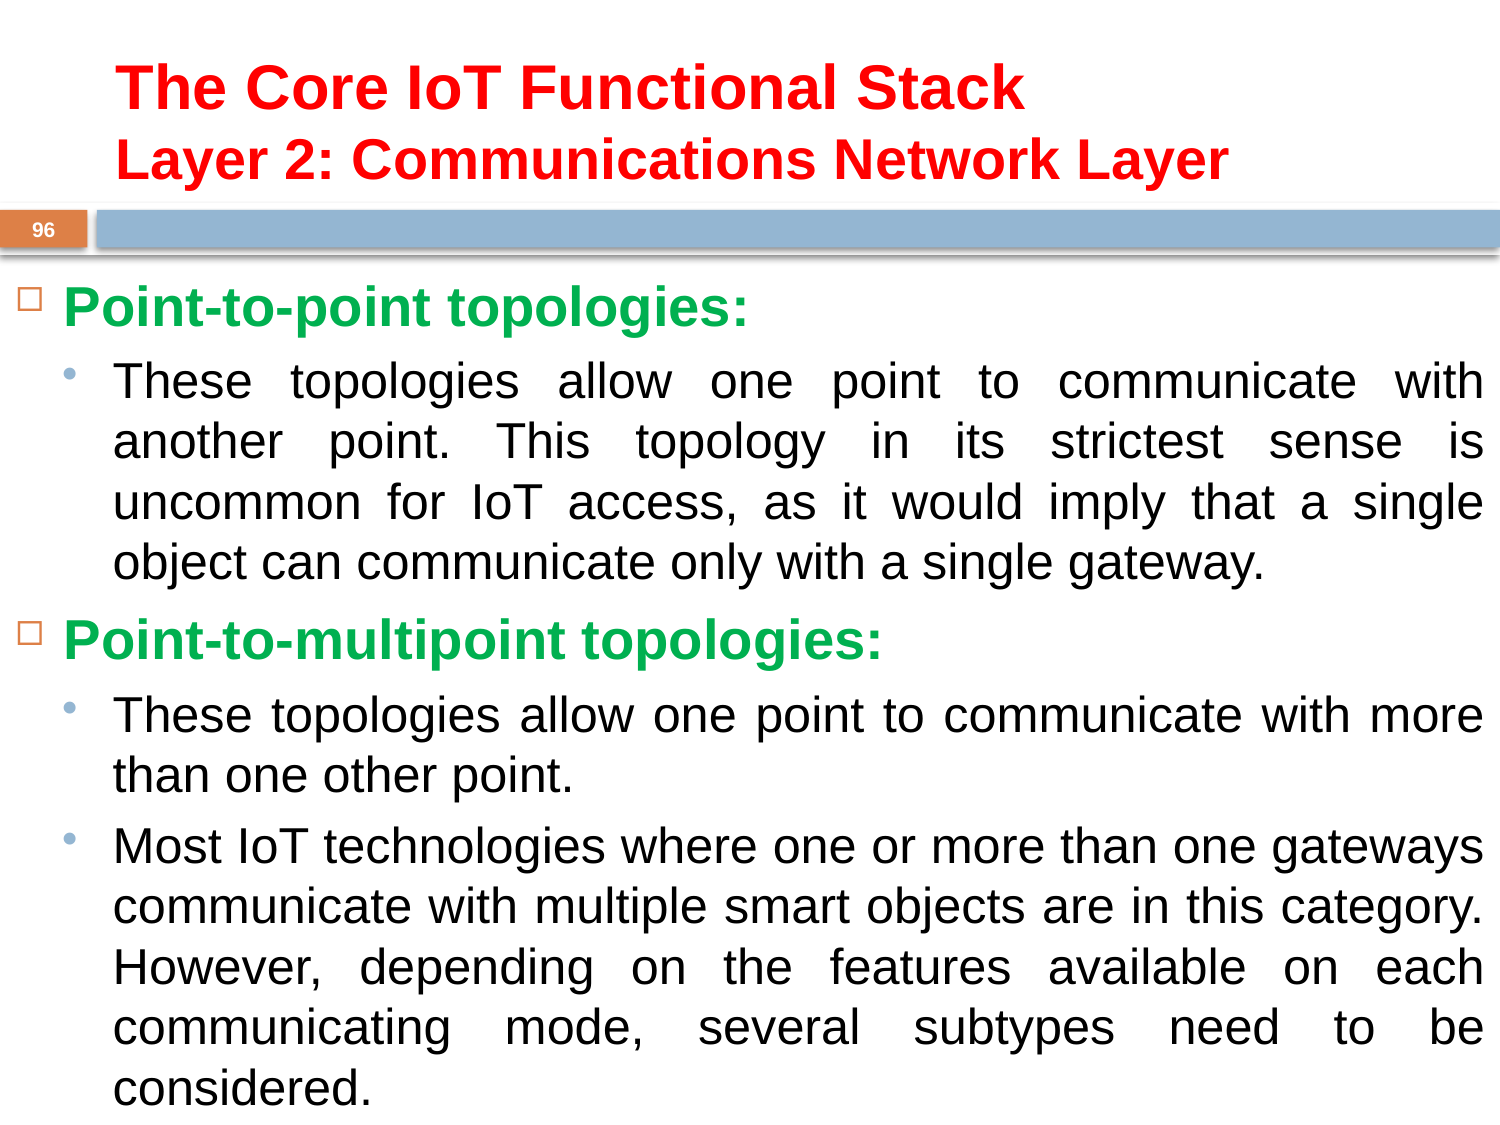

# The Core IoT Functional Stack Layer 2: Communications Network Layer
96
Point-to-point topologies:
These topologies allow one point to communicate with another point. This topology in its strictest sense is uncommon for IoT access, as it would imply that a single object can communicate only with a single gateway.
Point-to-multipoint topologies:
These topologies allow one point to communicate with more than one other point.
Most IoT technologies where one or more than one gateways communicate with multiple smart objects are in this category. However, depending on the features available on each communicating mode, several subtypes need to be considered.